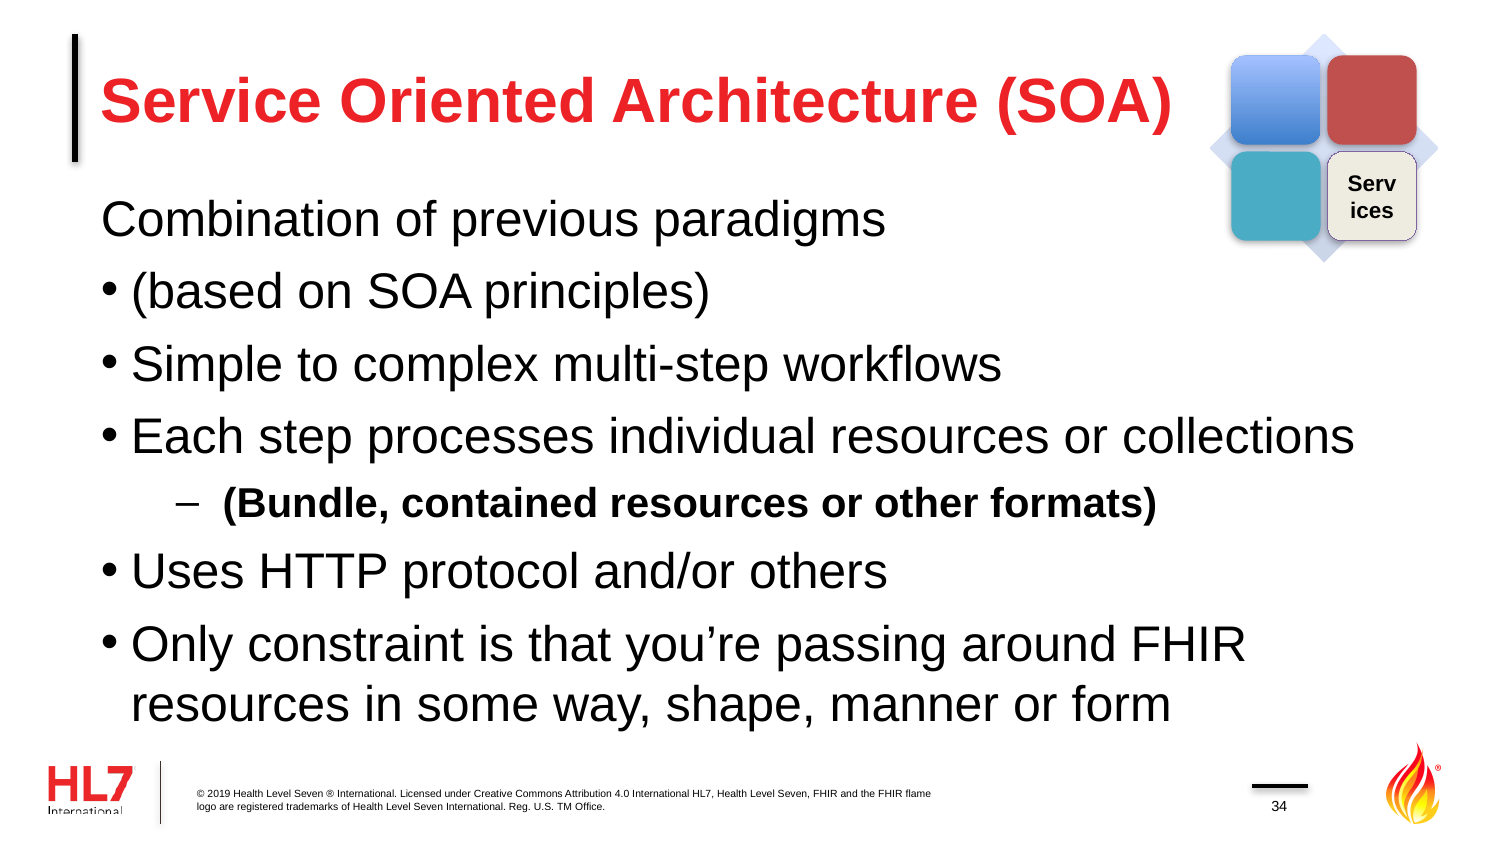

# Service Oriented Architecture (SOA)
Services
Combination of previous paradigms
(based on SOA principles)
Simple to complex multi-step workflows
Each step processes individual resources or collections
(Bundle, contained resources or other formats)
Uses HTTP protocol and/or others
Only constraint is that you’re passing around FHIR resources in some way, shape, manner or form
© 2019 Health Level Seven ® International. Licensed under Creative Commons Attribution 4.0 International HL7, Health Level Seven, FHIR and the FHIR flame logo are registered trademarks of Health Level Seven International. Reg. U.S. TM Office.
34